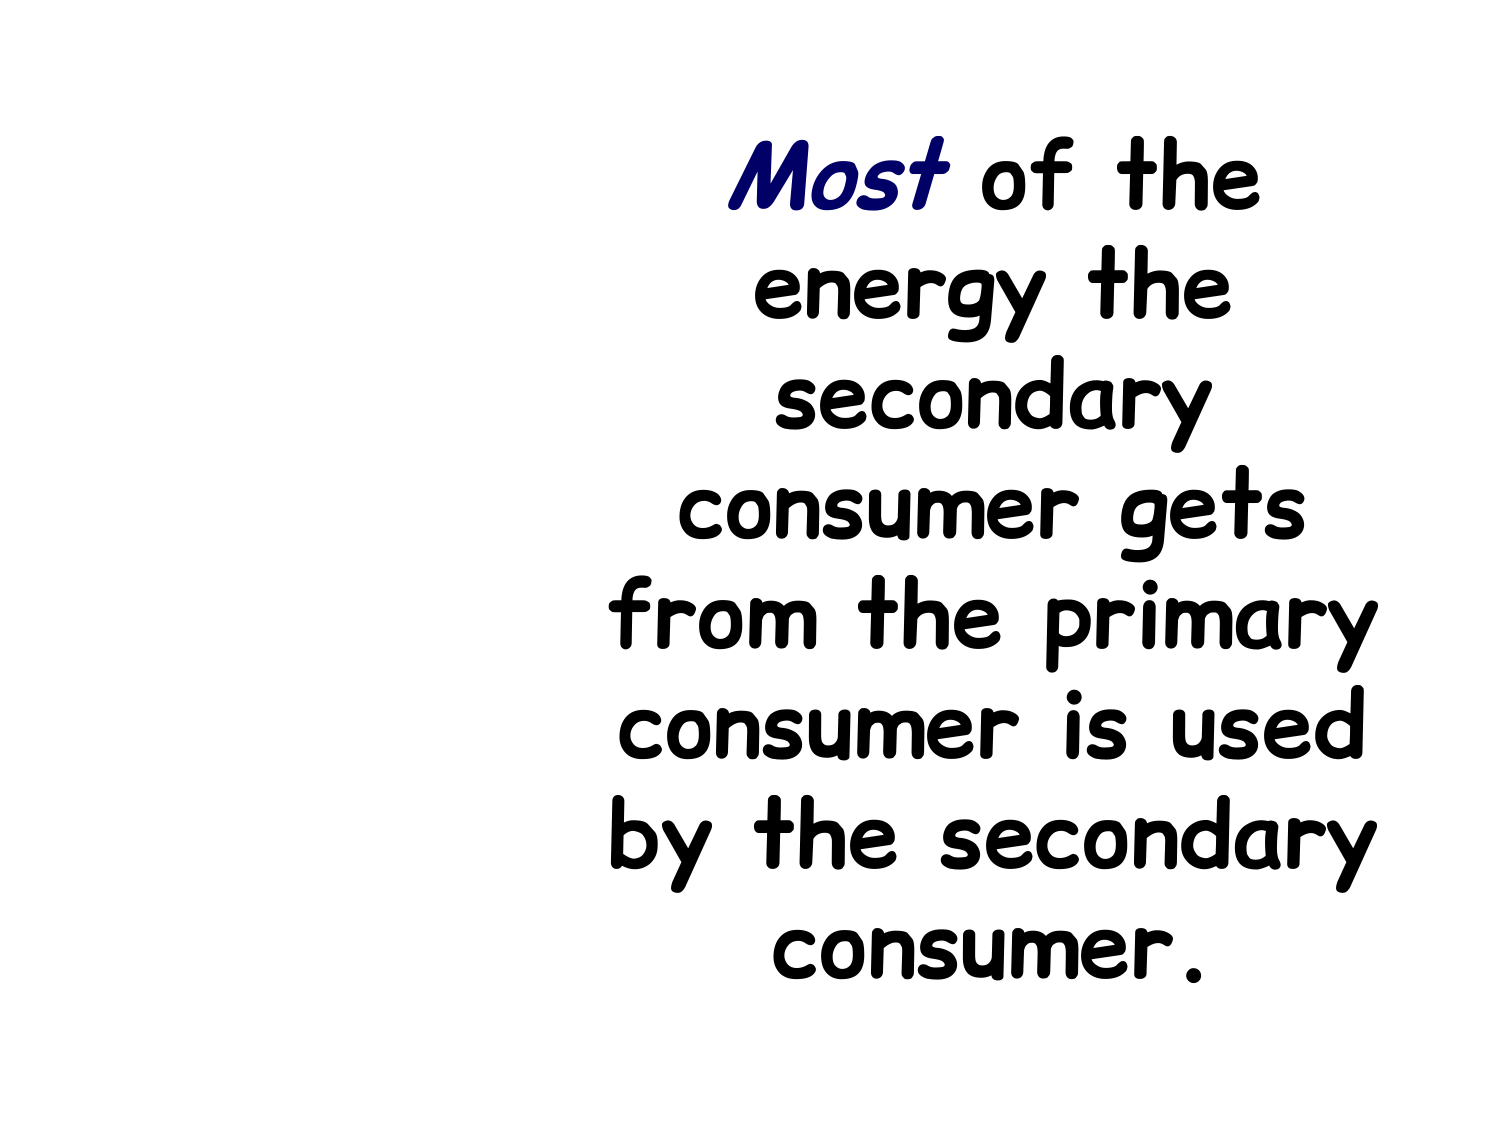

# Most of the energy the secondary consumer gets from the primary consumer is used by the secondary consumer.
copyright cmassengale
37